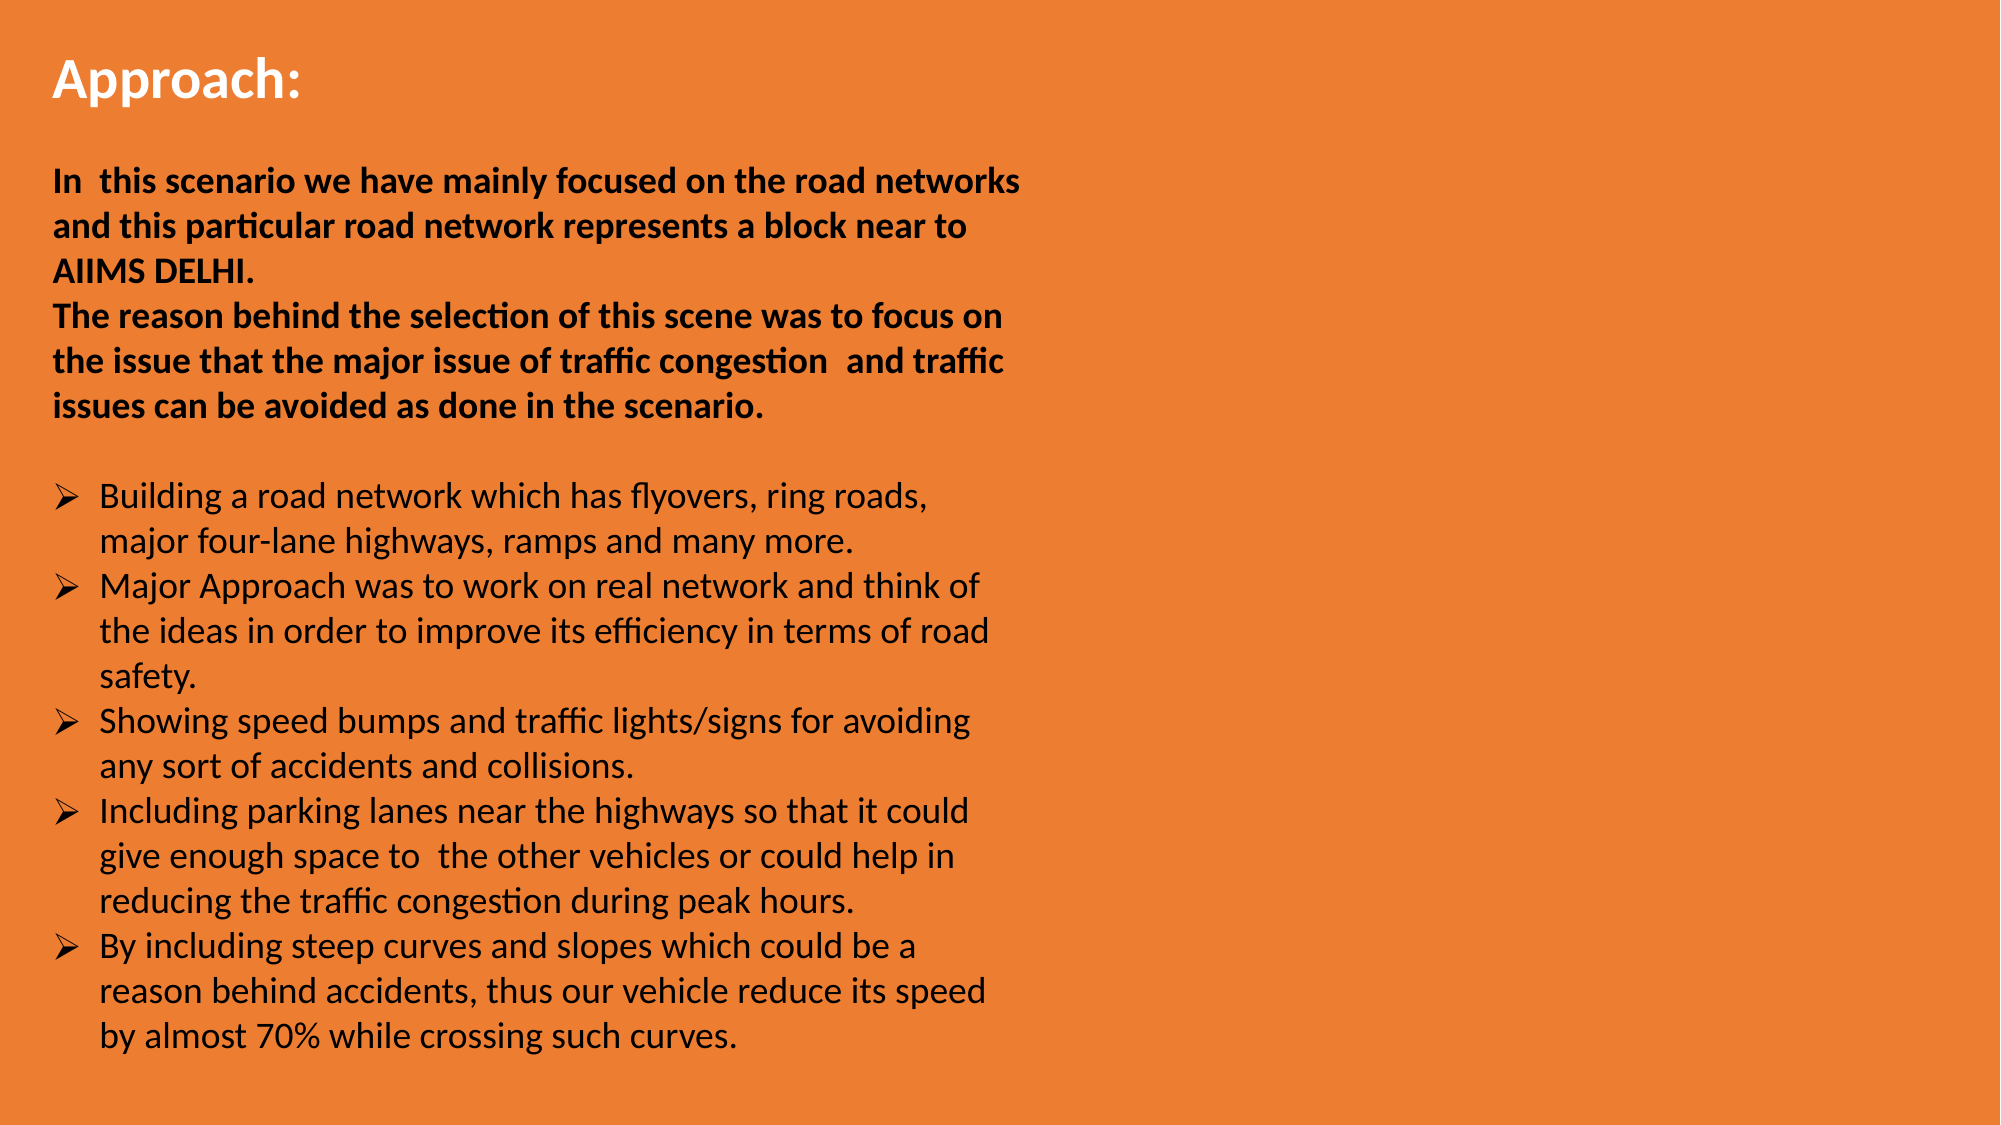

Approach:
In  this scenario we have mainly focused on the road networks and this particular road network represents a block near to AIIMS DELHI.
The reason behind the selection of this scene was to focus on the issue that the major issue of traffic congestion  and traffic issues can be avoided as done in the scenario.

Building a road network which has flyovers, ring roads, major four-lane highways, ramps and many more.
Major Approach was to work on real network and think of the ideas in order to improve its efficiency in terms of road safety.
Showing speed bumps and traffic lights/signs for avoiding any sort of accidents and collisions.
Including parking lanes near the highways so that it could give enough space to  the other vehicles or could help in reducing the traffic congestion during peak hours.
By including steep curves and slopes which could be a reason behind accidents, thus our vehicle reduce its speed by almost 70% while crossing such curves.